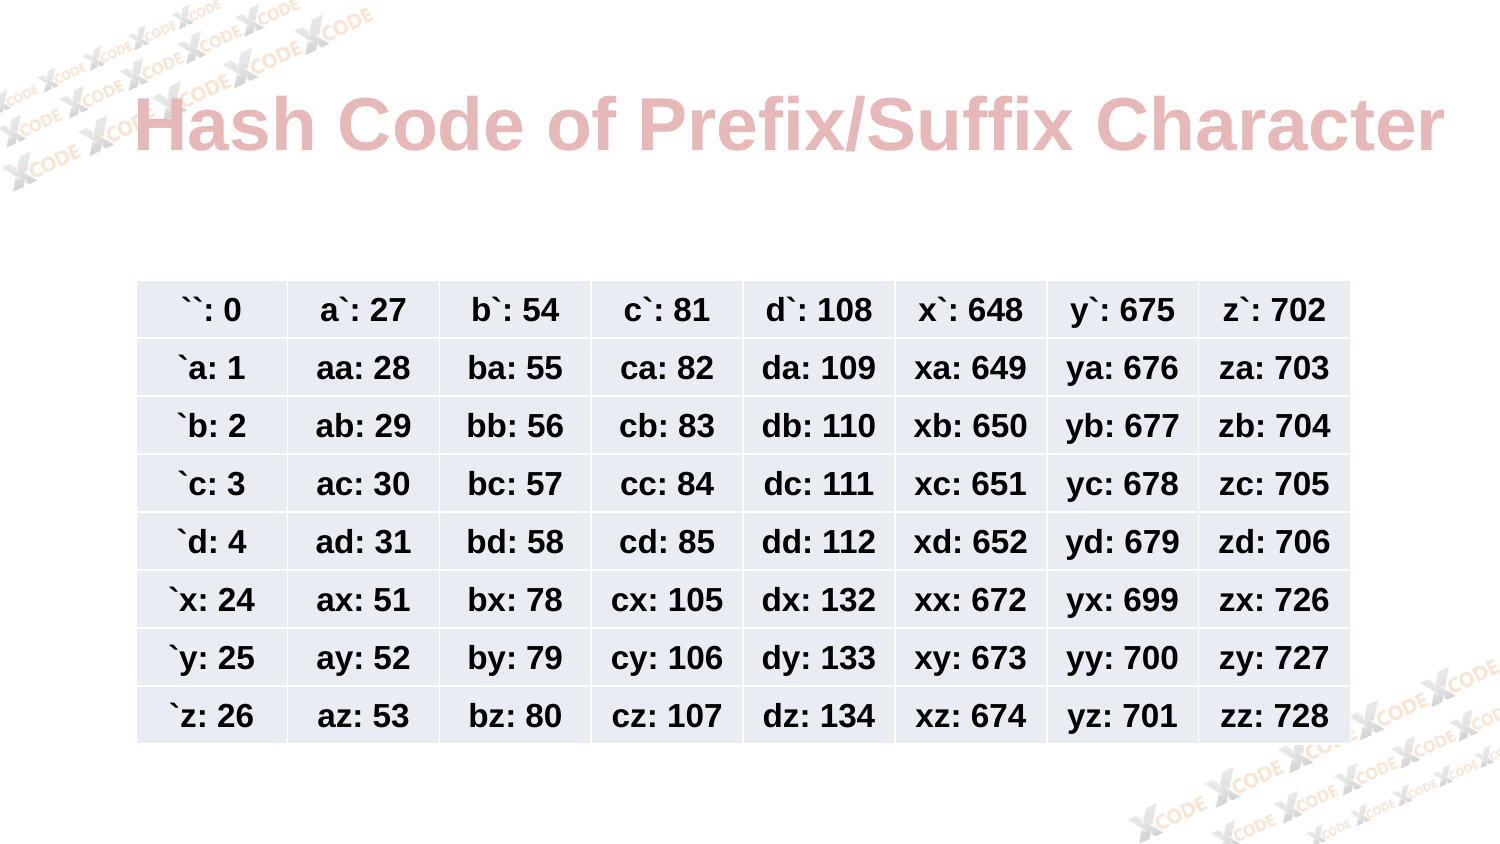

Hash Code of Prefix/Suffix Character
| ``: 0 | a`: 27 | b`: 54 | c`: 81 | d`: 108 | x`: 648 | y`: 675 | z`: 702 |
| --- | --- | --- | --- | --- | --- | --- | --- |
| `a: 1 | aa: 28 | ba: 55 | ca: 82 | da: 109 | xa: 649 | ya: 676 | za: 703 |
| `b: 2 | ab: 29 | bb: 56 | cb: 83 | db: 110 | xb: 650 | yb: 677 | zb: 704 |
| `c: 3 | ac: 30 | bc: 57 | cc: 84 | dc: 111 | xc: 651 | yc: 678 | zc: 705 |
| `d: 4 | ad: 31 | bd: 58 | cd: 85 | dd: 112 | xd: 652 | yd: 679 | zd: 706 |
| `x: 24 | ax: 51 | bx: 78 | cx: 105 | dx: 132 | xx: 672 | yx: 699 | zx: 726 |
| `y: 25 | ay: 52 | by: 79 | cy: 106 | dy: 133 | xy: 673 | yy: 700 | zy: 727 |
| `z: 26 | az: 53 | bz: 80 | cz: 107 | dz: 134 | xz: 674 | yz: 701 | zz: 728 |